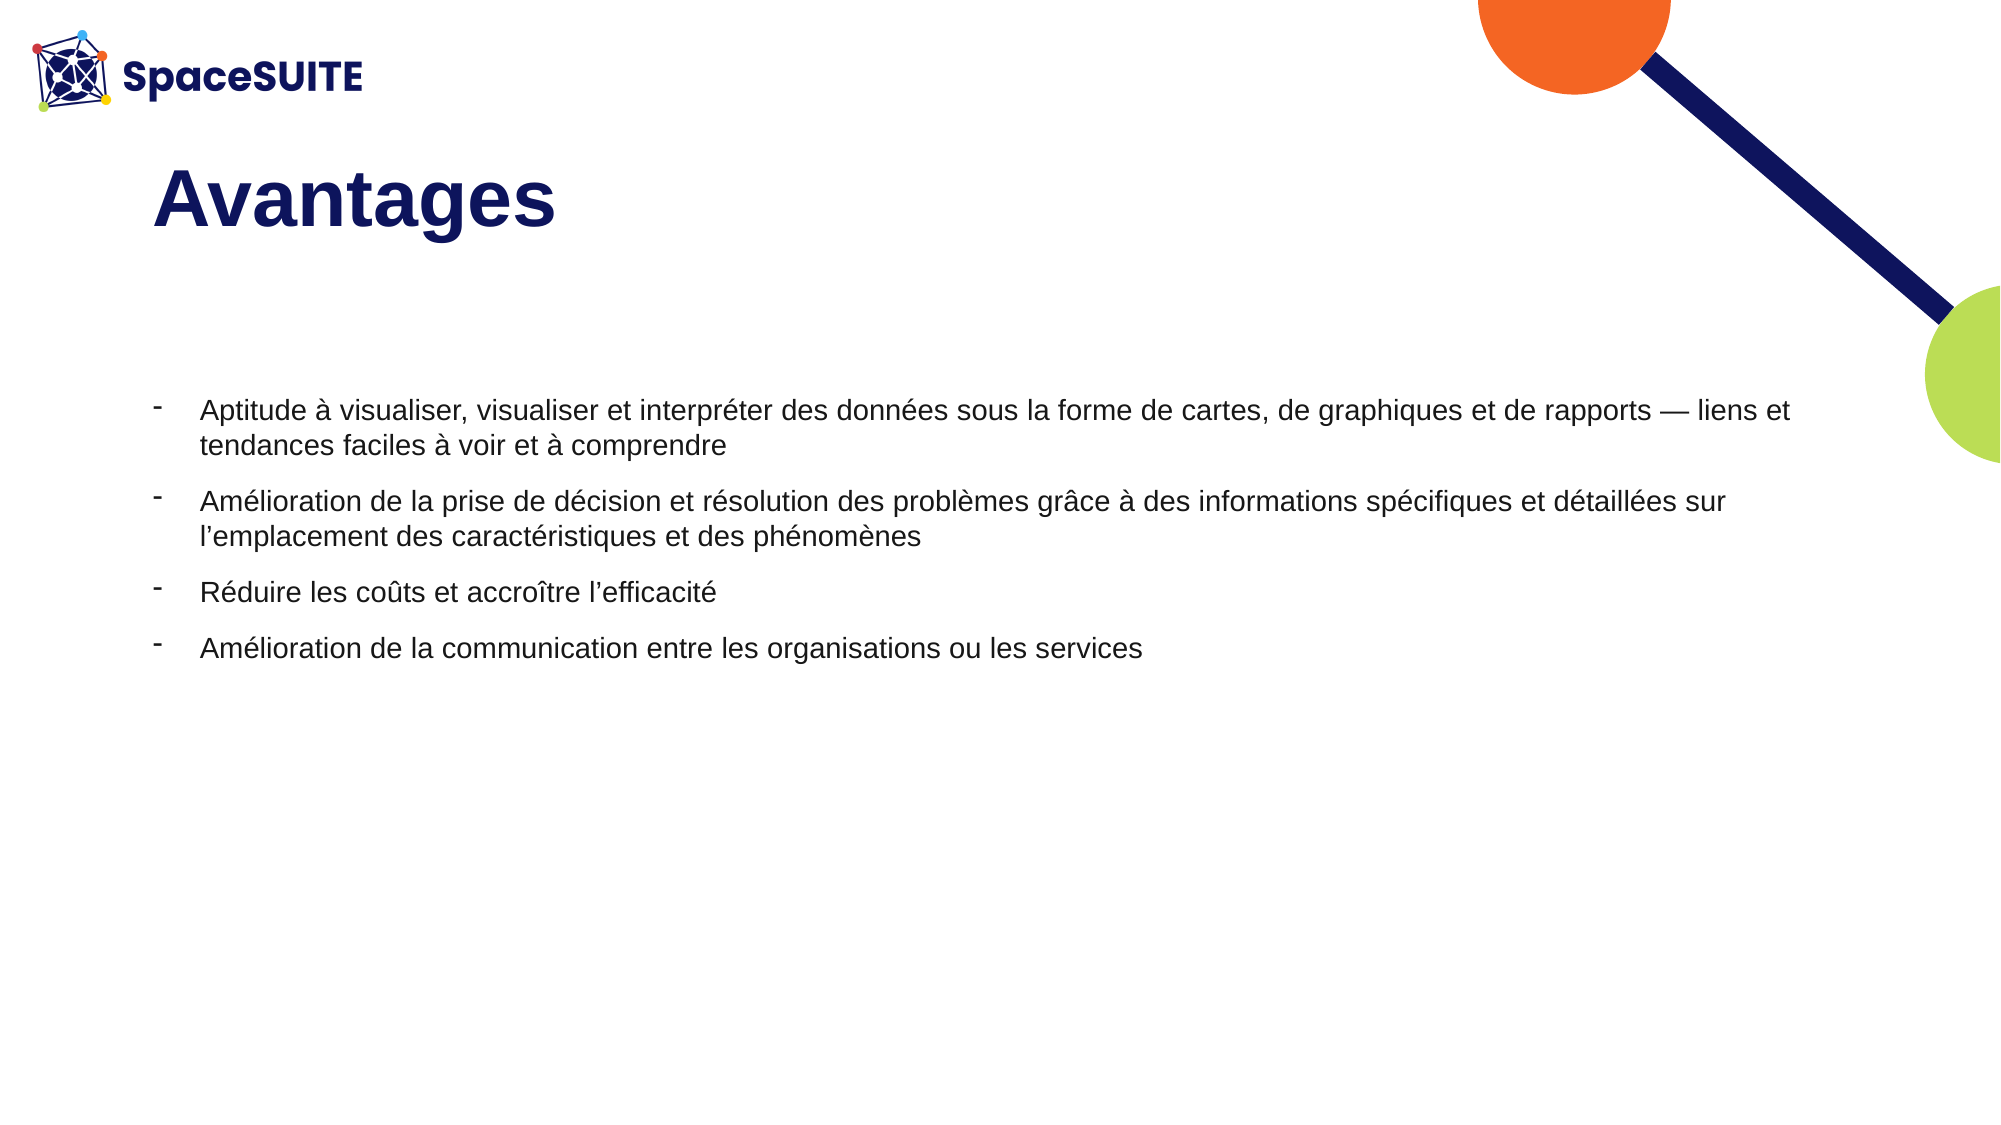

# Avantages

Aptitude à visualiser, visualiser et interpréter des données sous la forme de cartes, de graphiques et de rapports — liens et tendances faciles à voir et à comprendre
Amélioration de la prise de décision et résolution des problèmes grâce à des informations spécifiques et détaillées sur l’emplacement des caractéristiques et des phénomènes
Réduire les coûts et accroître l’efficacité
Amélioration de la communication entre les organisations ou les services